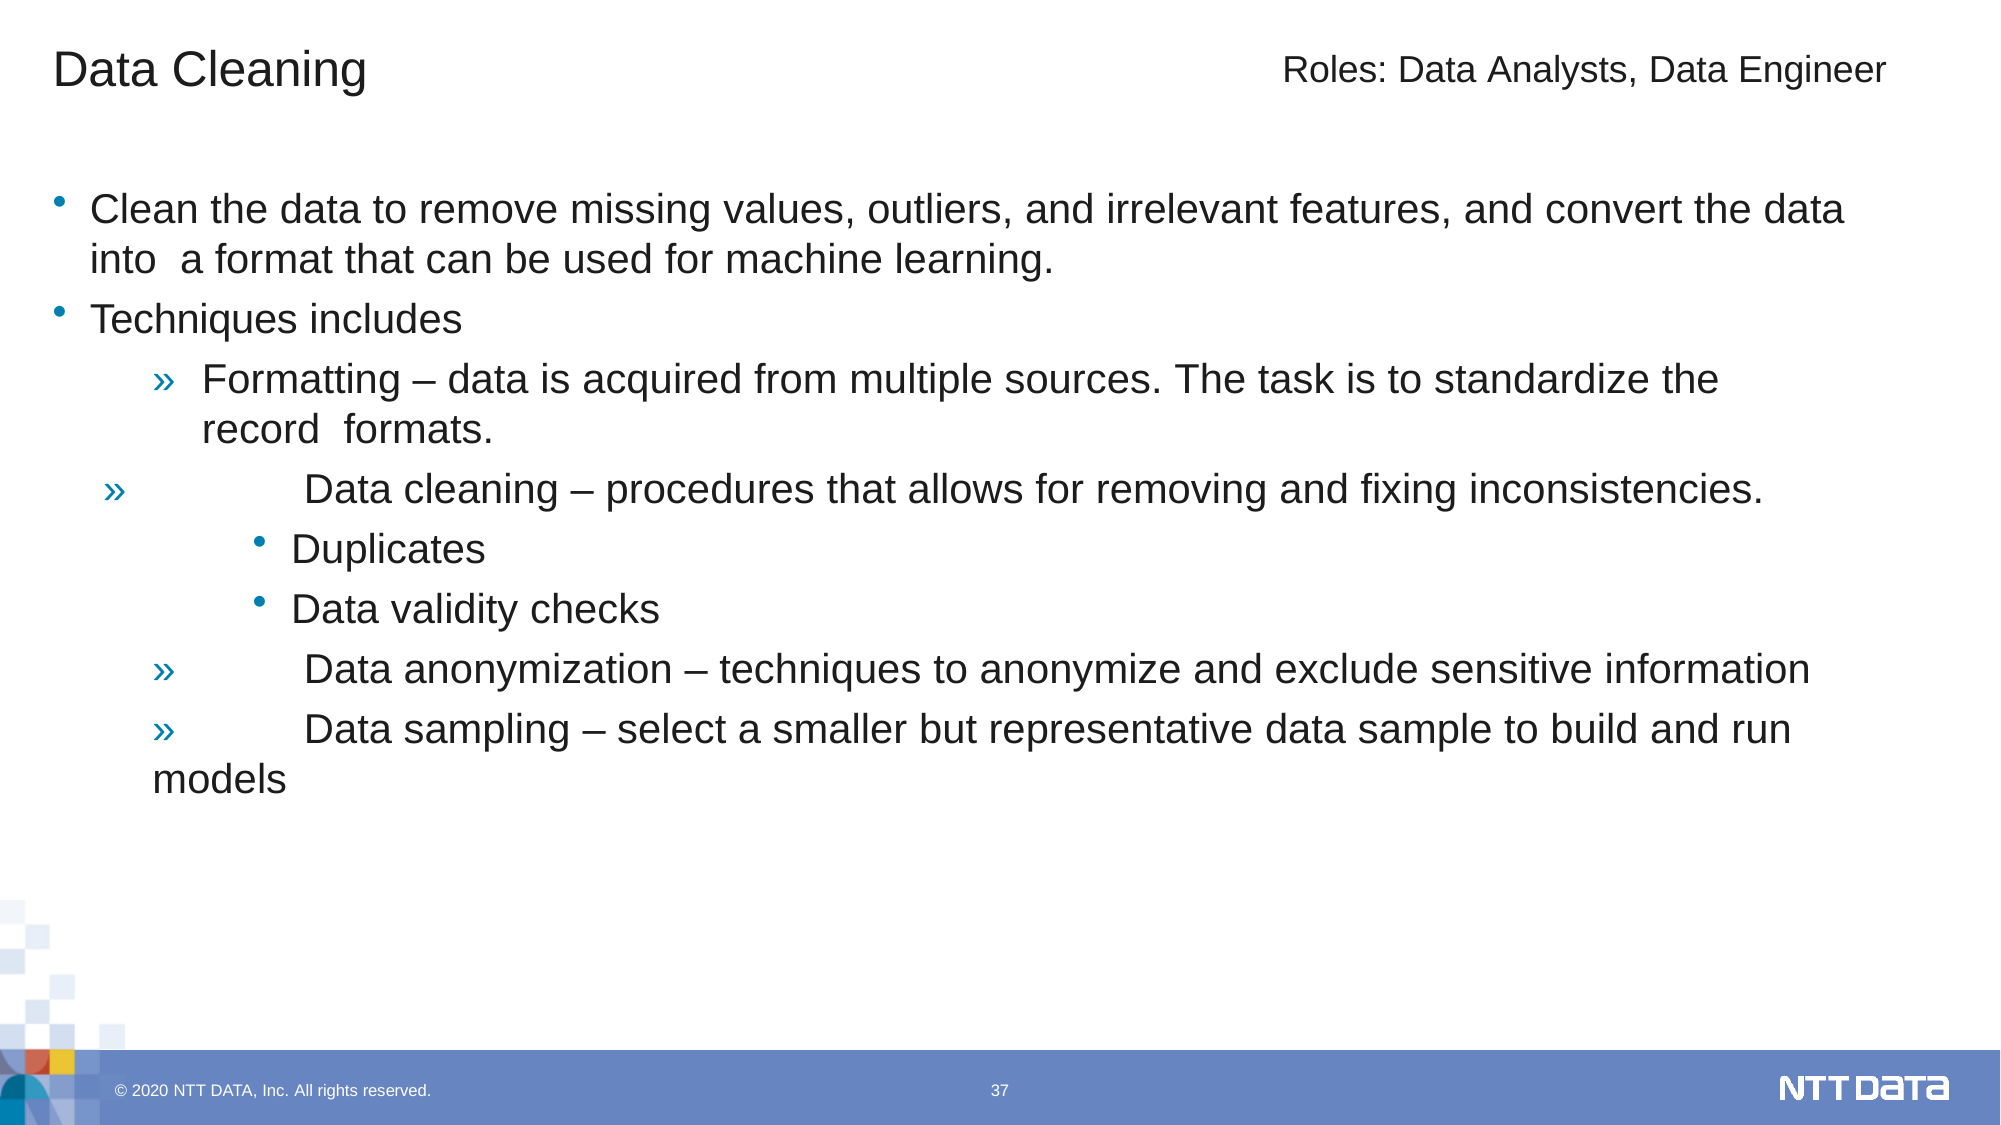

# Data Cleaning
Roles: Data Analysts, Data Engineer
Clean the data to remove missing values, outliers, and irrelevant features, and convert the data into  a format that can be used for machine learning.
Techniques includes
»	Formatting – data is acquired from multiple sources. The task is to standardize the record  formats.
»	Data cleaning – procedures that allows for removing and fixing inconsistencies.
Duplicates
Data validity checks
»	Data anonymization – techniques to anonymize and exclude sensitive information
»	Data sampling – select a smaller but representative data sample to build and run models
© 2020 NTT DATA, Inc. All rights reserved.
37